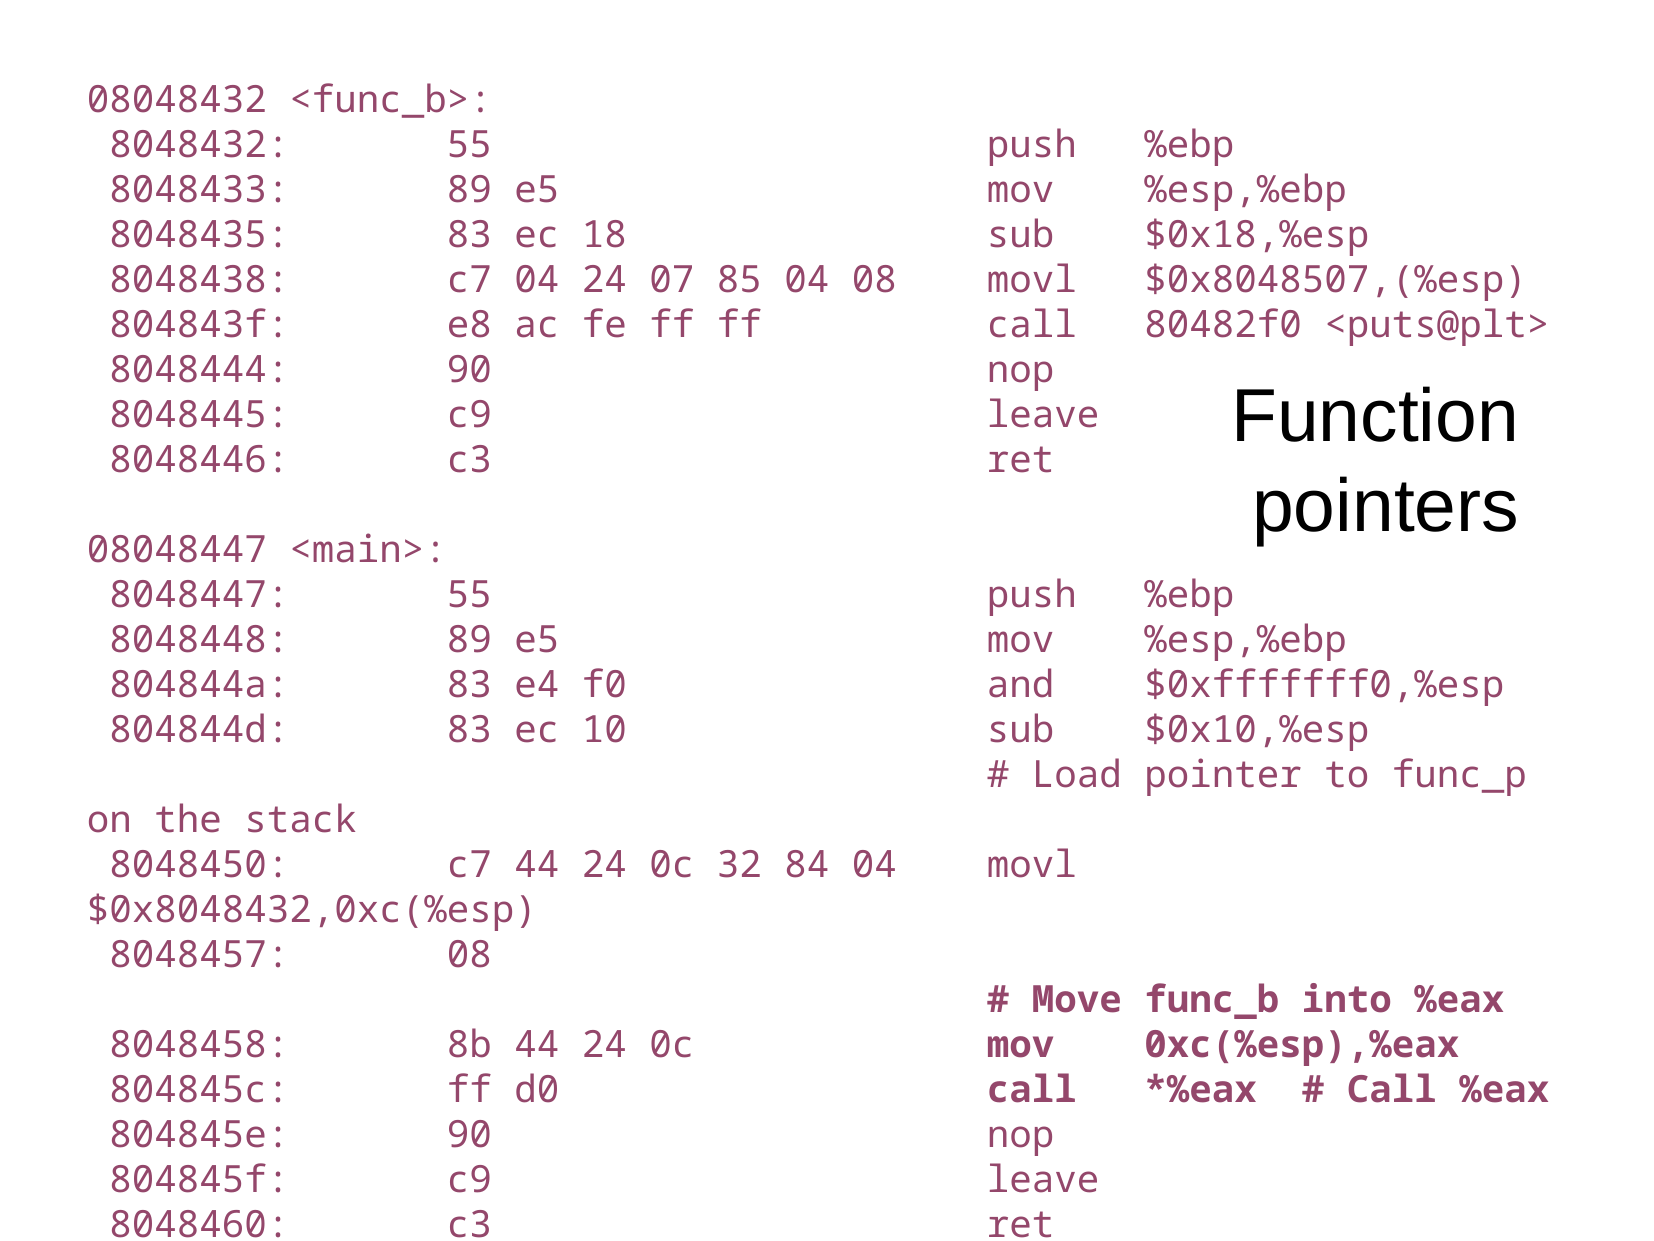

08048432 <func_b>:
 8048432:       55                      push   %ebp
 8048433:       89 e5                   mov    %esp,%ebp
 8048435:       83 ec 18                sub    $0x18,%esp
 8048438:       c7 04 24 07 85 04 08    movl   $0x8048507,(%esp)
 804843f:       e8 ac fe ff ff          call   80482f0 <puts@plt>
 8048444:       90                      nop
 8048445:       c9                      leave
 8048446:       c3                      ret

08048447 <main>:
 8048447:       55                      push   %ebp
 8048448:       89 e5                   mov    %esp,%ebp
 804844a:       83 e4 f0                and    $0xfffffff0,%esp
 804844d:       83 ec 10                sub    $0x10,%esp
                                        # Load pointer to func_p on the stack
 8048450:       c7 44 24 0c 32 84 04    movl   $0x8048432,0xc(%esp)
 8048457:       08
                                        # Move func_b into %eax
 8048458:       8b 44 24 0c             mov    0xc(%esp),%eax
 804845c:       ff d0                   call   *%eax  # Call %eax
 804845e:       90                      nop
 804845f:       c9                      leave
 8048460:       c3                      ret
Function
pointers